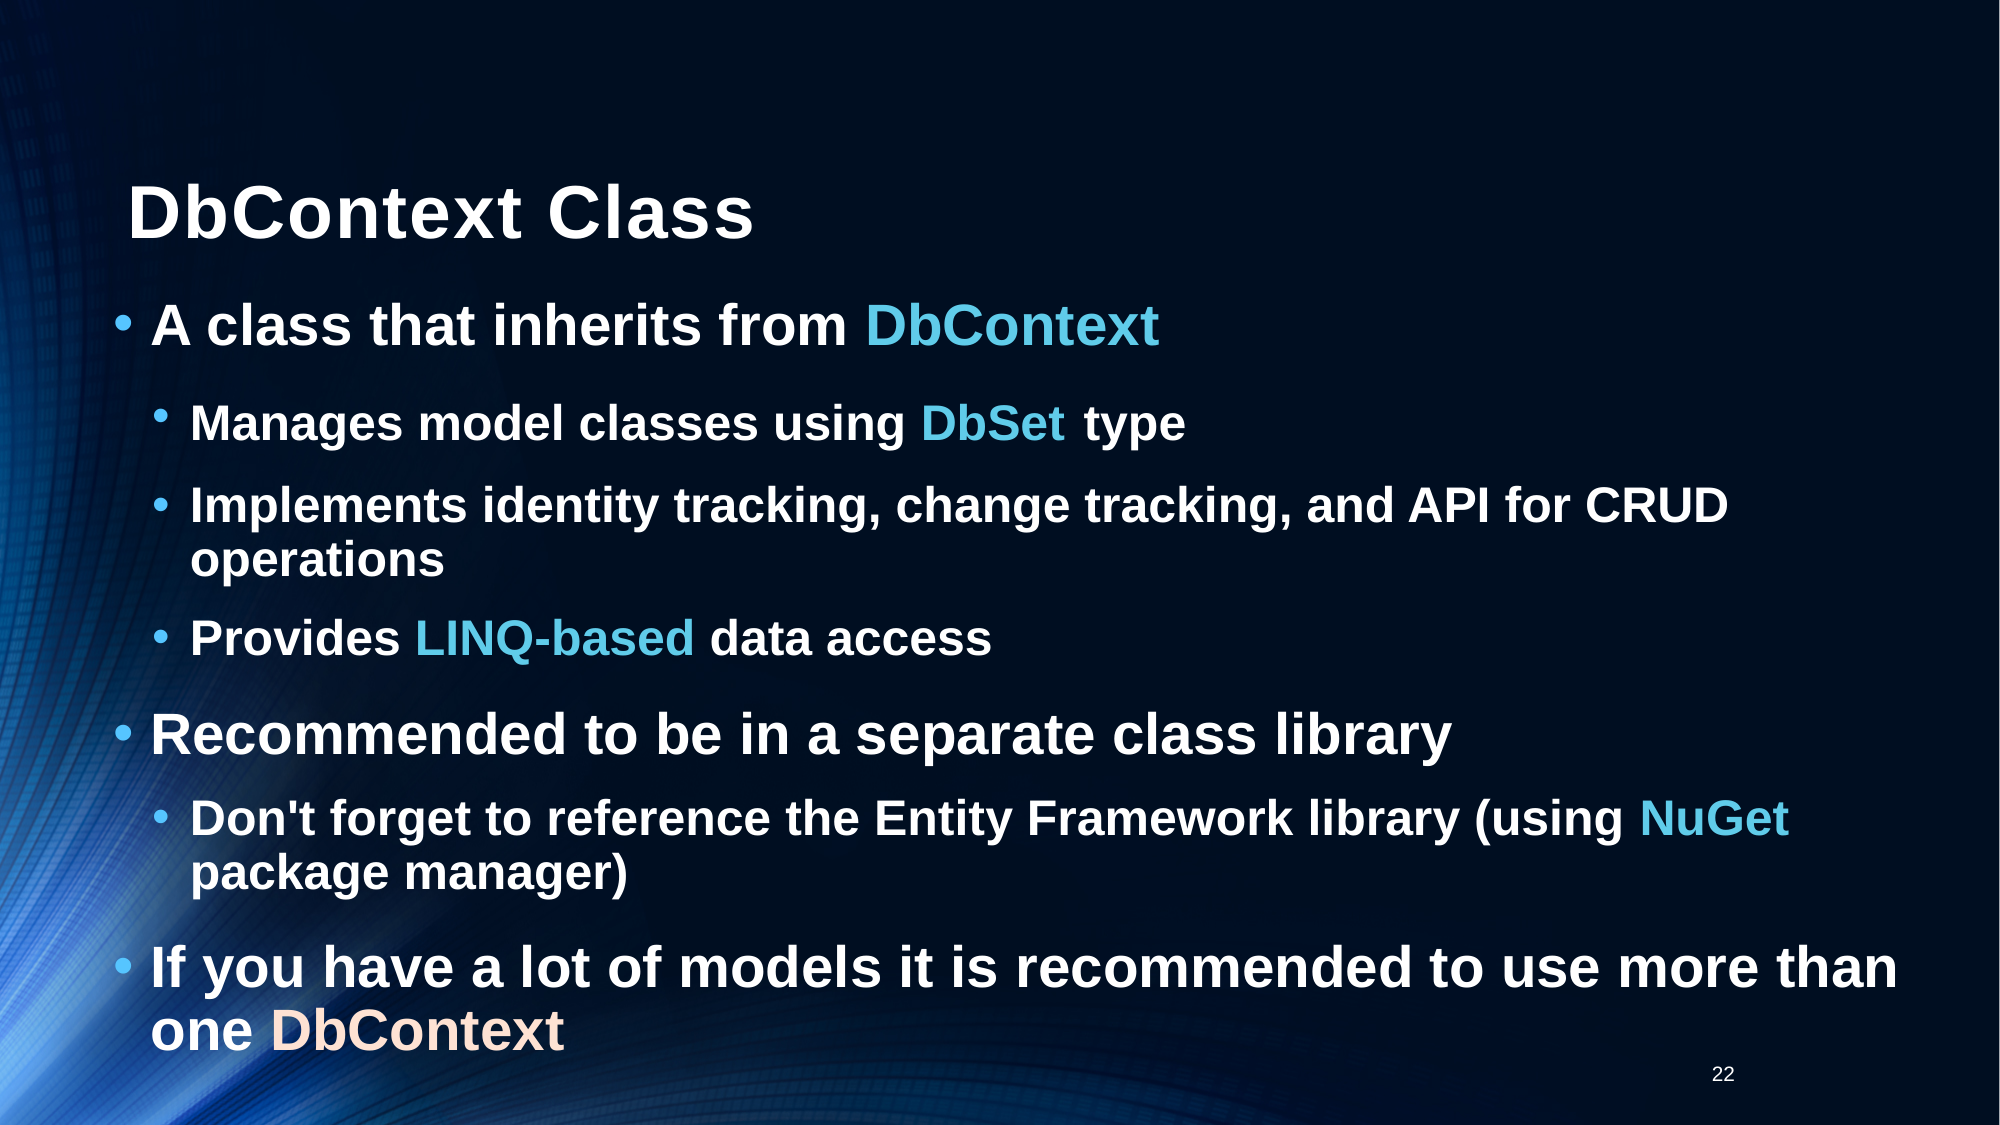

# DbContext Class
A class that inherits from DbContext
Manages model classes using DbSet type
Implements identity tracking, change tracking, and API for CRUD operations
Provides LINQ-based data access
Recommended to be in a separate class library
Don't forget to reference the Entity Framework library (using NuGet package manager)
If you have a lot of models it is recommended to use more than one DbContext
22